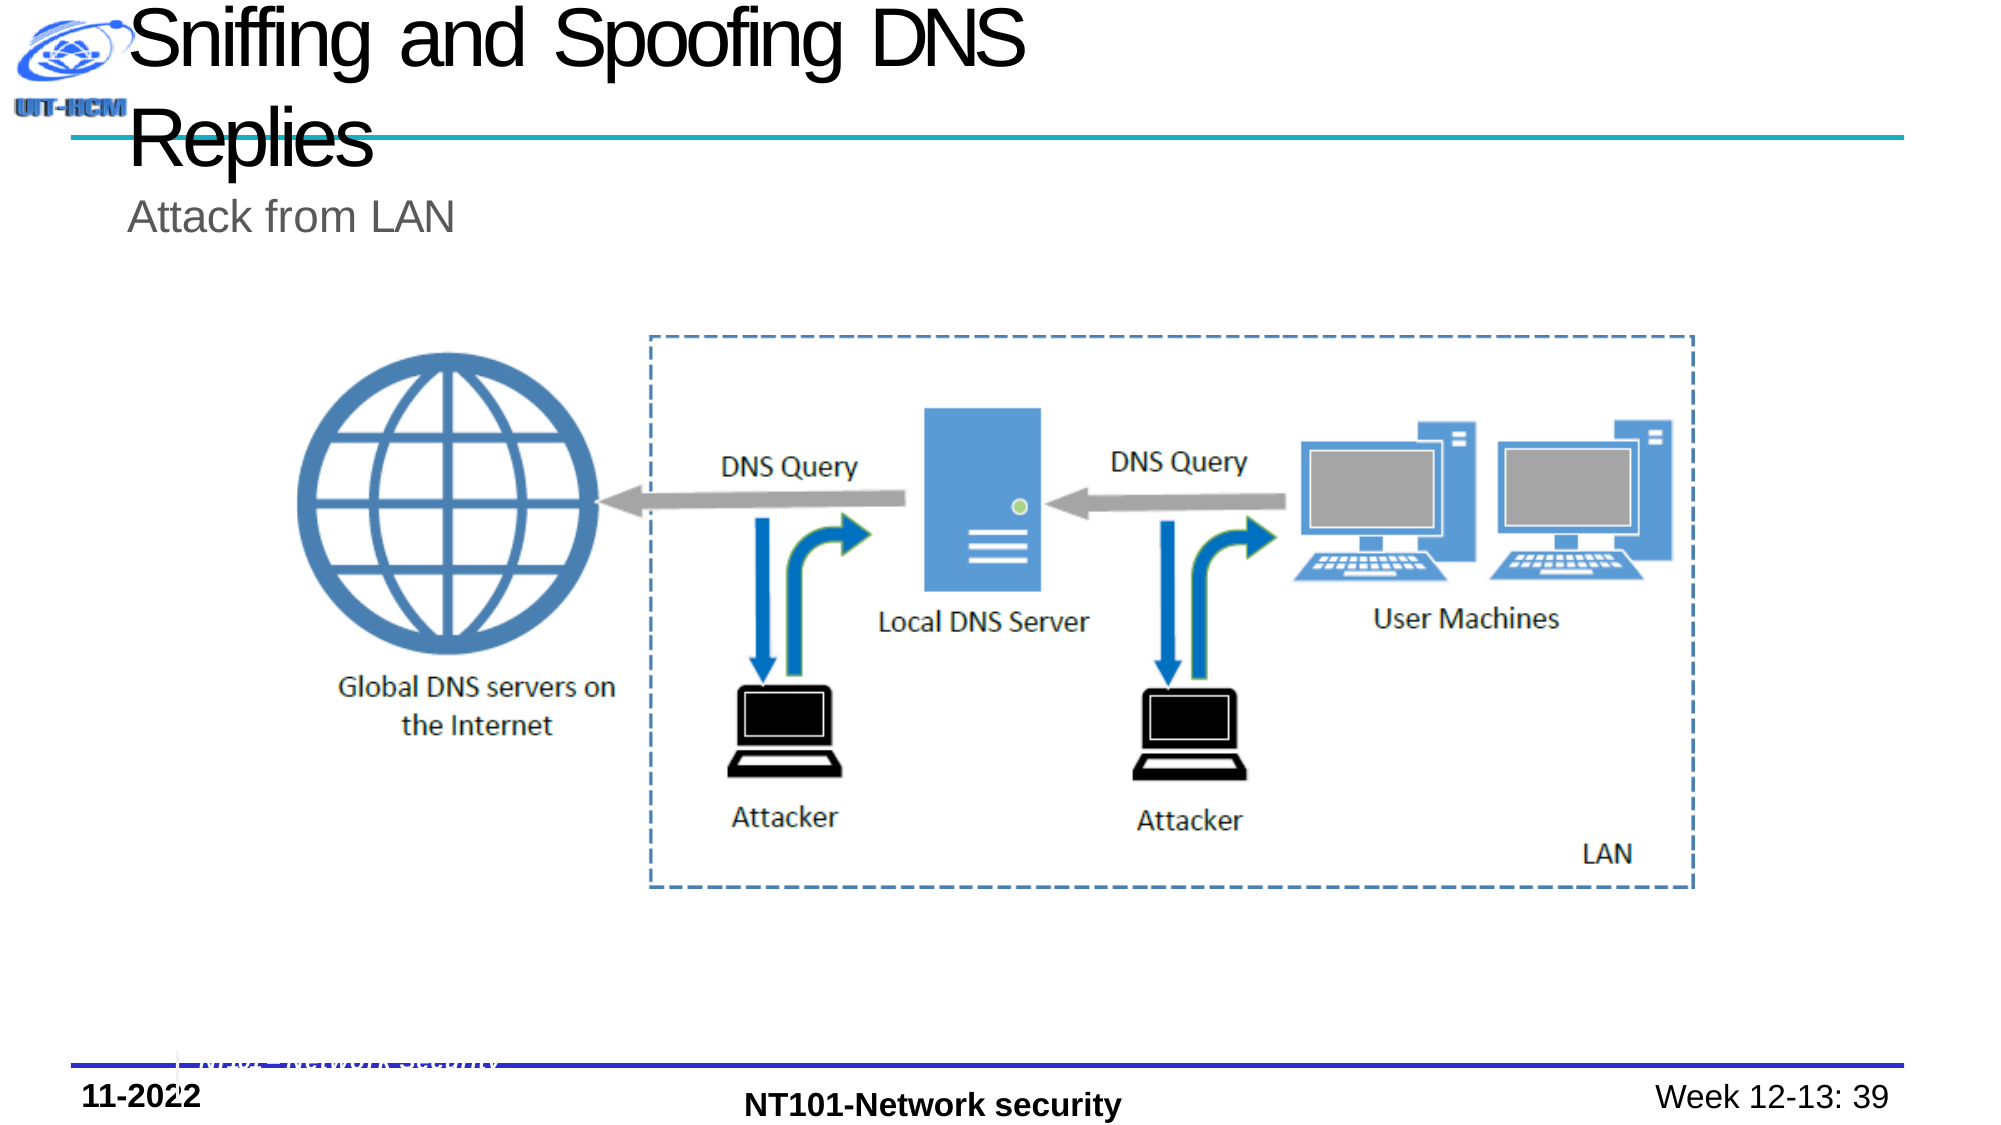

# Sniffing and Spoofing DNS Replies
Attack from LAN

NT101 – Network Security
Winter 2020